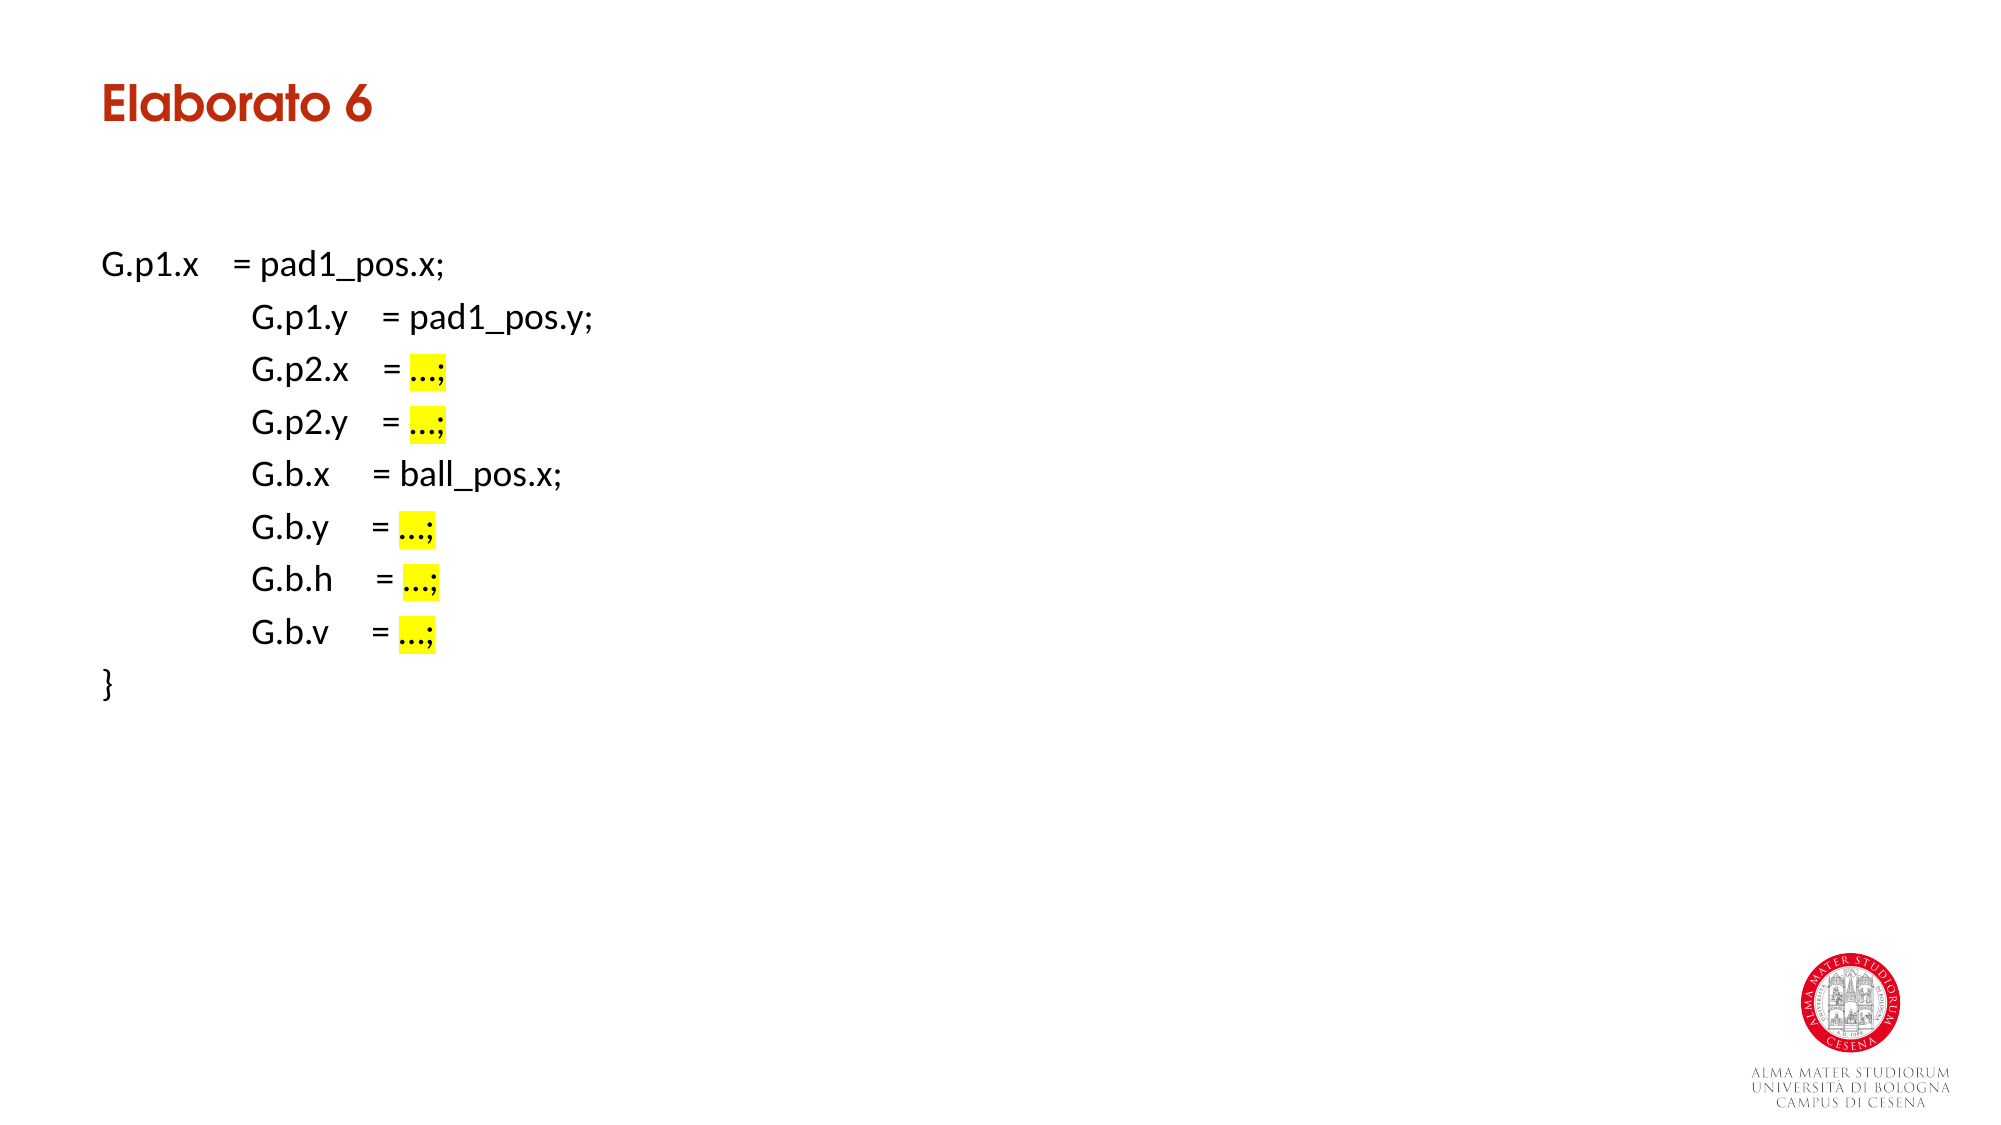

Elaborato 6

G.p1.x    = pad1_pos.x;
	G.p1.y    = pad1_pos.y;
	G.p2.x    = …;
	G.p2.y    = …;
	G.b.x     = ball_pos.x;
	G.b.y     = …;
	G.b.h     = …;
	G.b.v     = …;
}